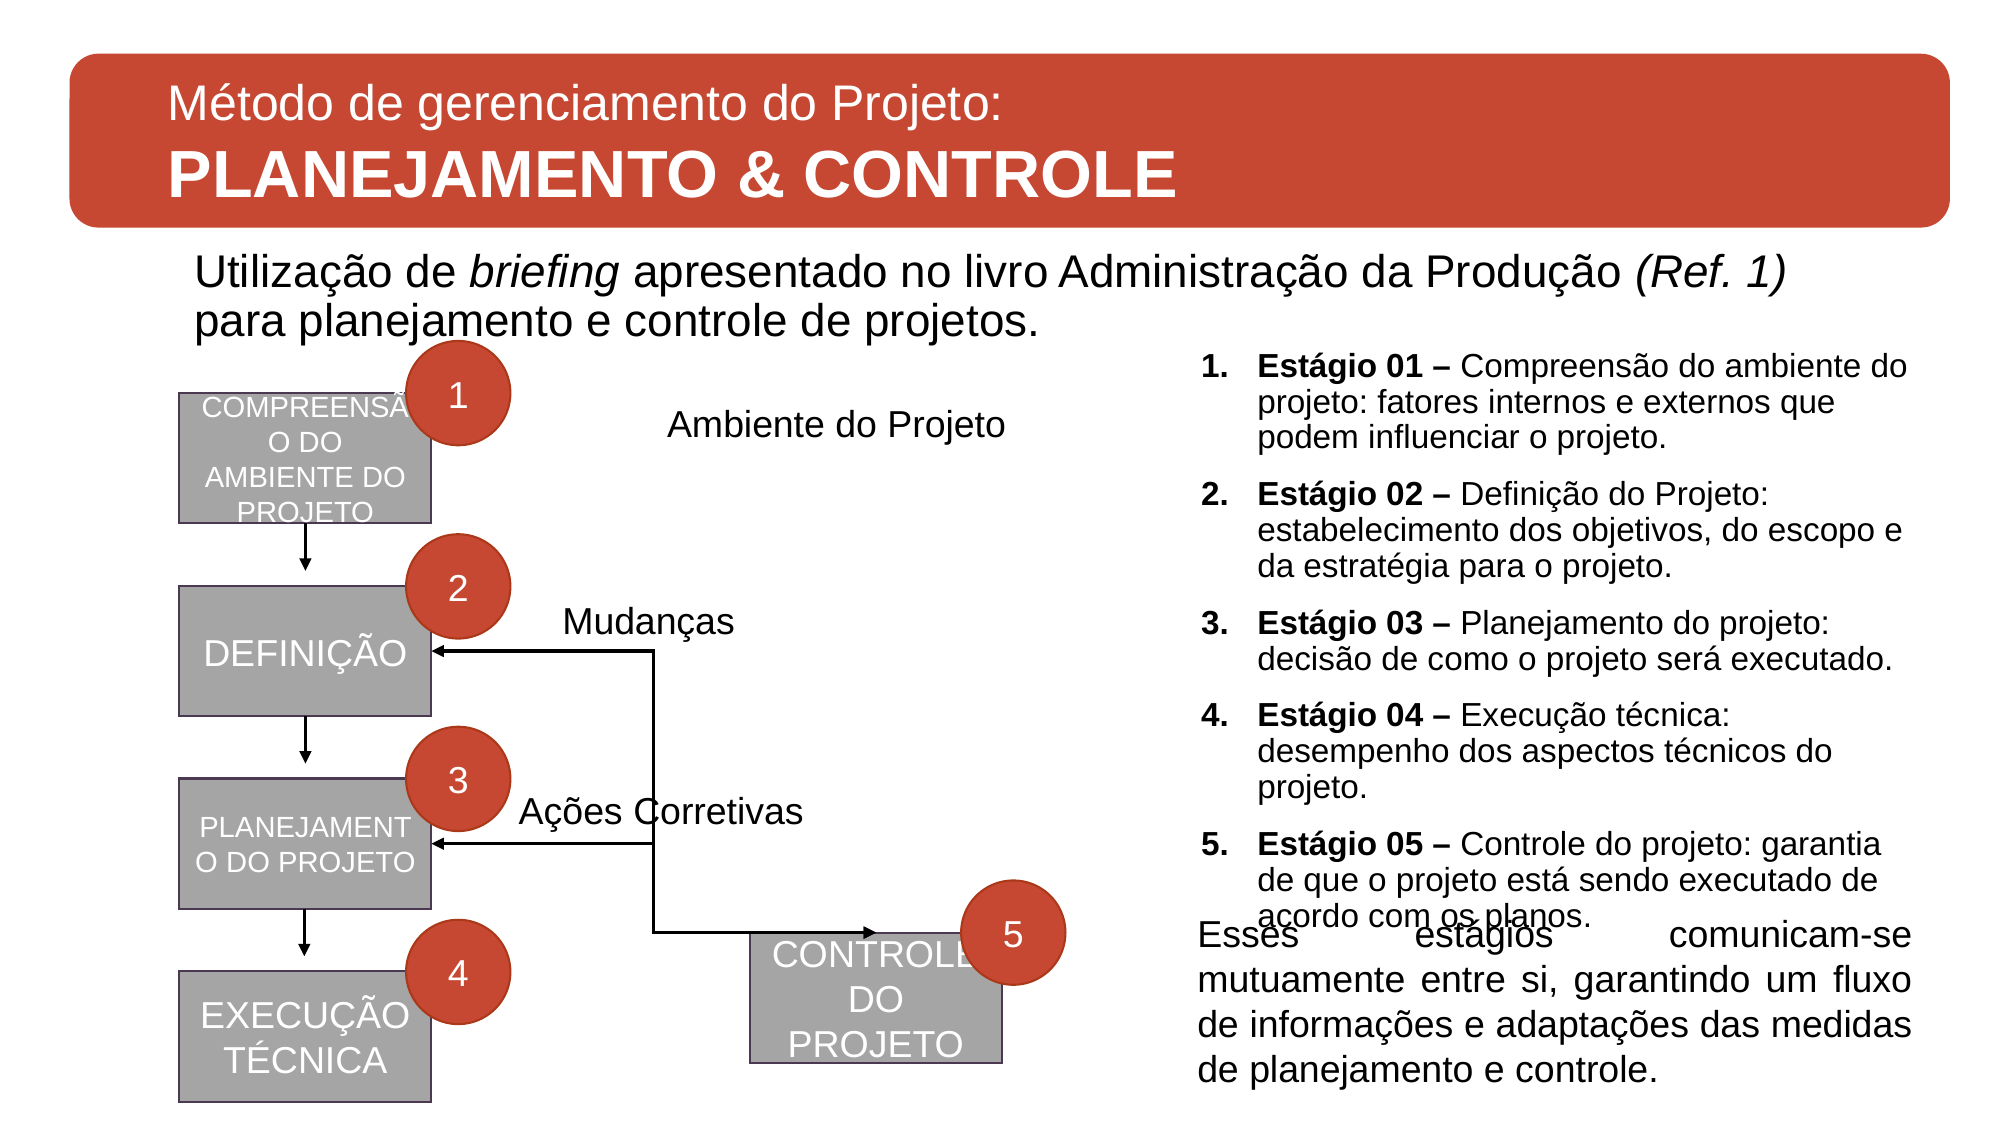

Método de gerenciamento do Projeto:
PLANEJAMENTO & CONTROLE
Utilização de briefing apresentado no livro Administração da Produção (Ref. 1) para planejamento e controle de projetos.
1
COMPREENSÃO DO AMBIENTE DO PROJETO
DEFINIÇÃO
Mudanças
PLANEJAMENTO DO PROJETO
Ações Corretivas
CONTROLE DO PROJETO
EXECUÇÃO TÉCNICA
Ambiente do Projeto
2
3
5
4
Estágio 01 – Compreensão do ambiente do projeto: fatores internos e externos que podem influenciar o projeto.
Estágio 02 – Definição do Projeto: estabelecimento dos objetivos, do escopo e da estratégia para o projeto.
Estágio 03 – Planejamento do projeto: decisão de como o projeto será executado.
Estágio 04 – Execução técnica: desempenho dos aspectos técnicos do projeto.
Estágio 05 – Controle do projeto: garantia de que o projeto está sendo executado de acordo com os planos.
Esses estágios comunicam-se mutuamente entre si, garantindo um fluxo de informações e adaptações das medidas de planejamento e controle.